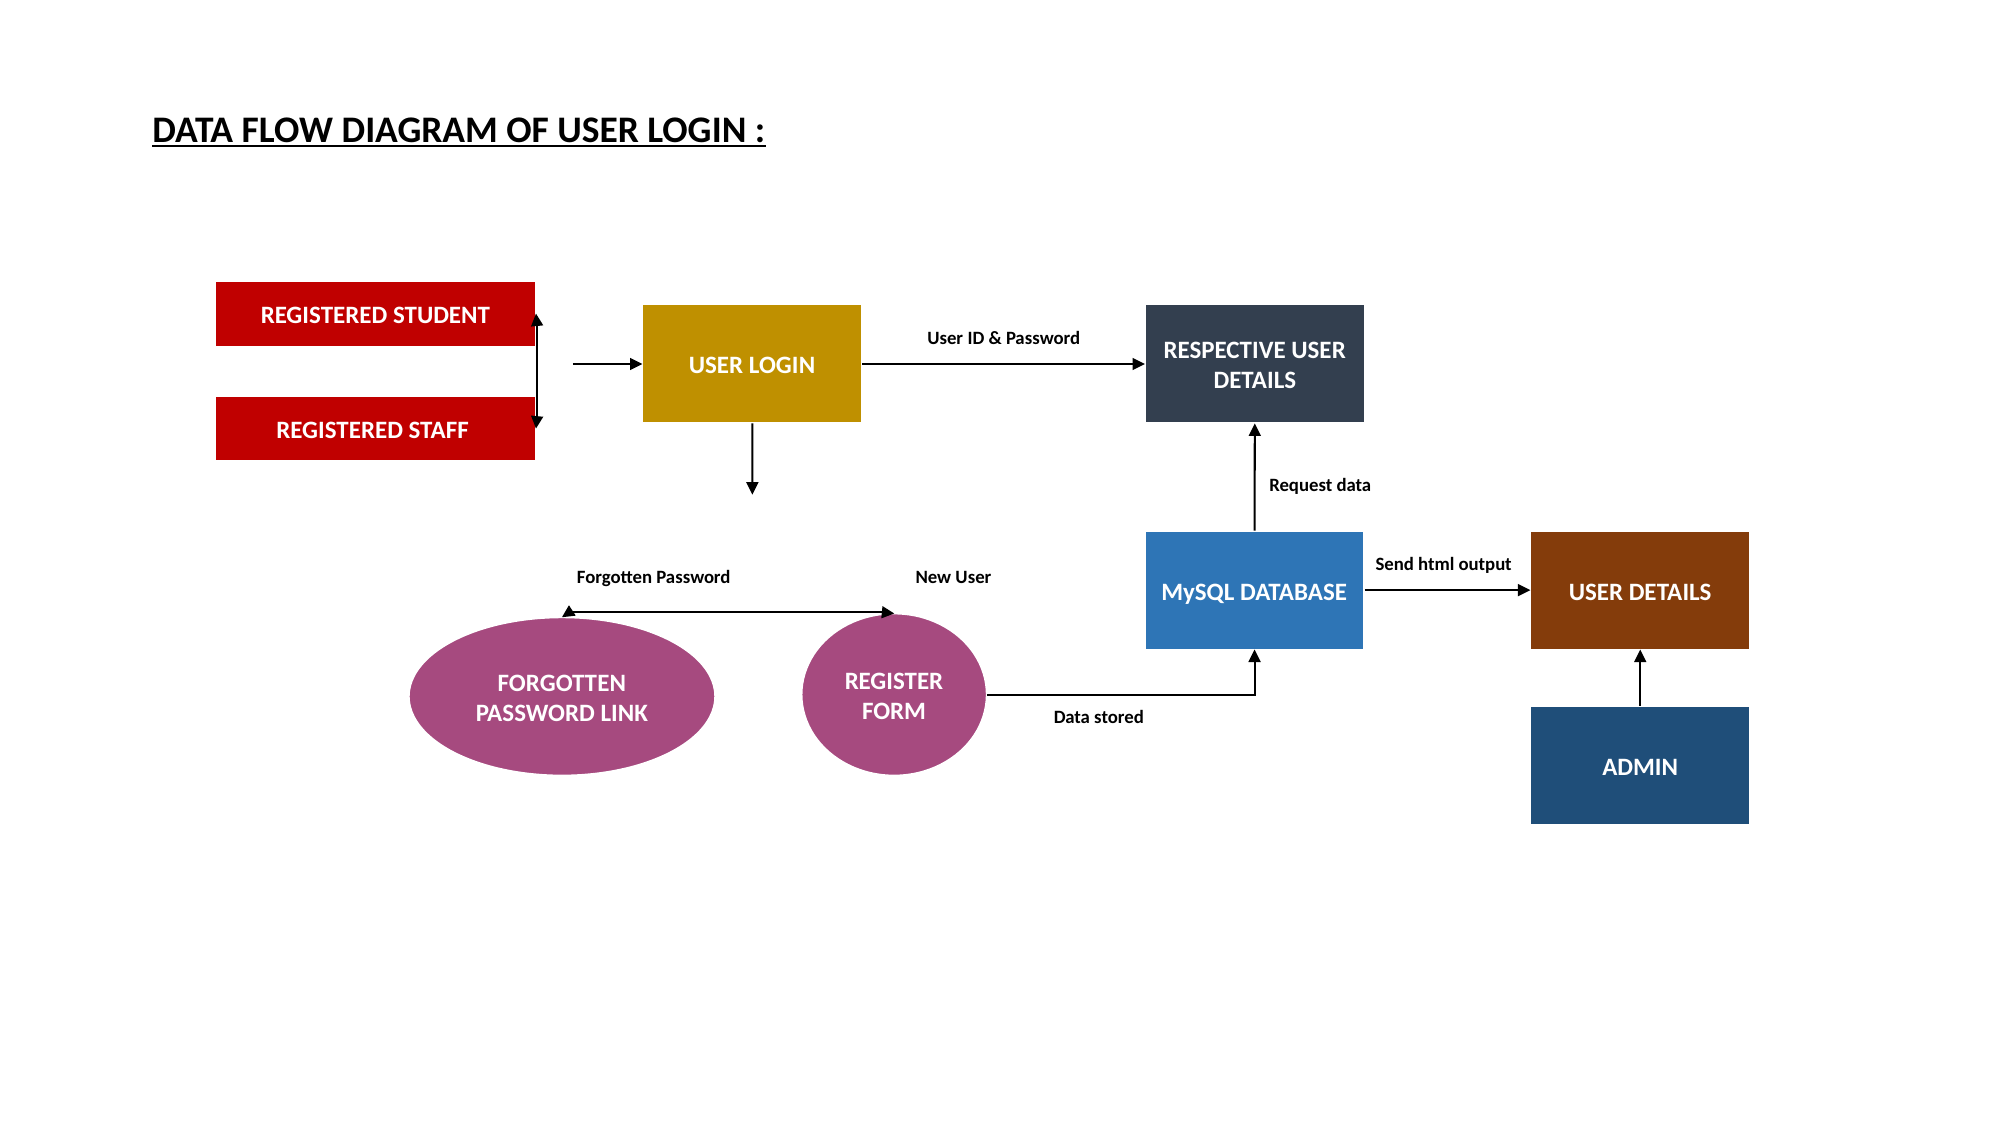

DATA FLOW DIAGRAM OF USER LOGIN :
REGISTERED STUDENT
RESPECTIVE USER DETAILS
USER LOGIN
User ID & Password
REGISTERED STAFF
Request data
MySQL DATABASE
USER DETAILS
Send html output
New User
Forgotten Password
REGISTER FORM
FORGOTTEN PASSWORD LINK
Data stored
ADMIN